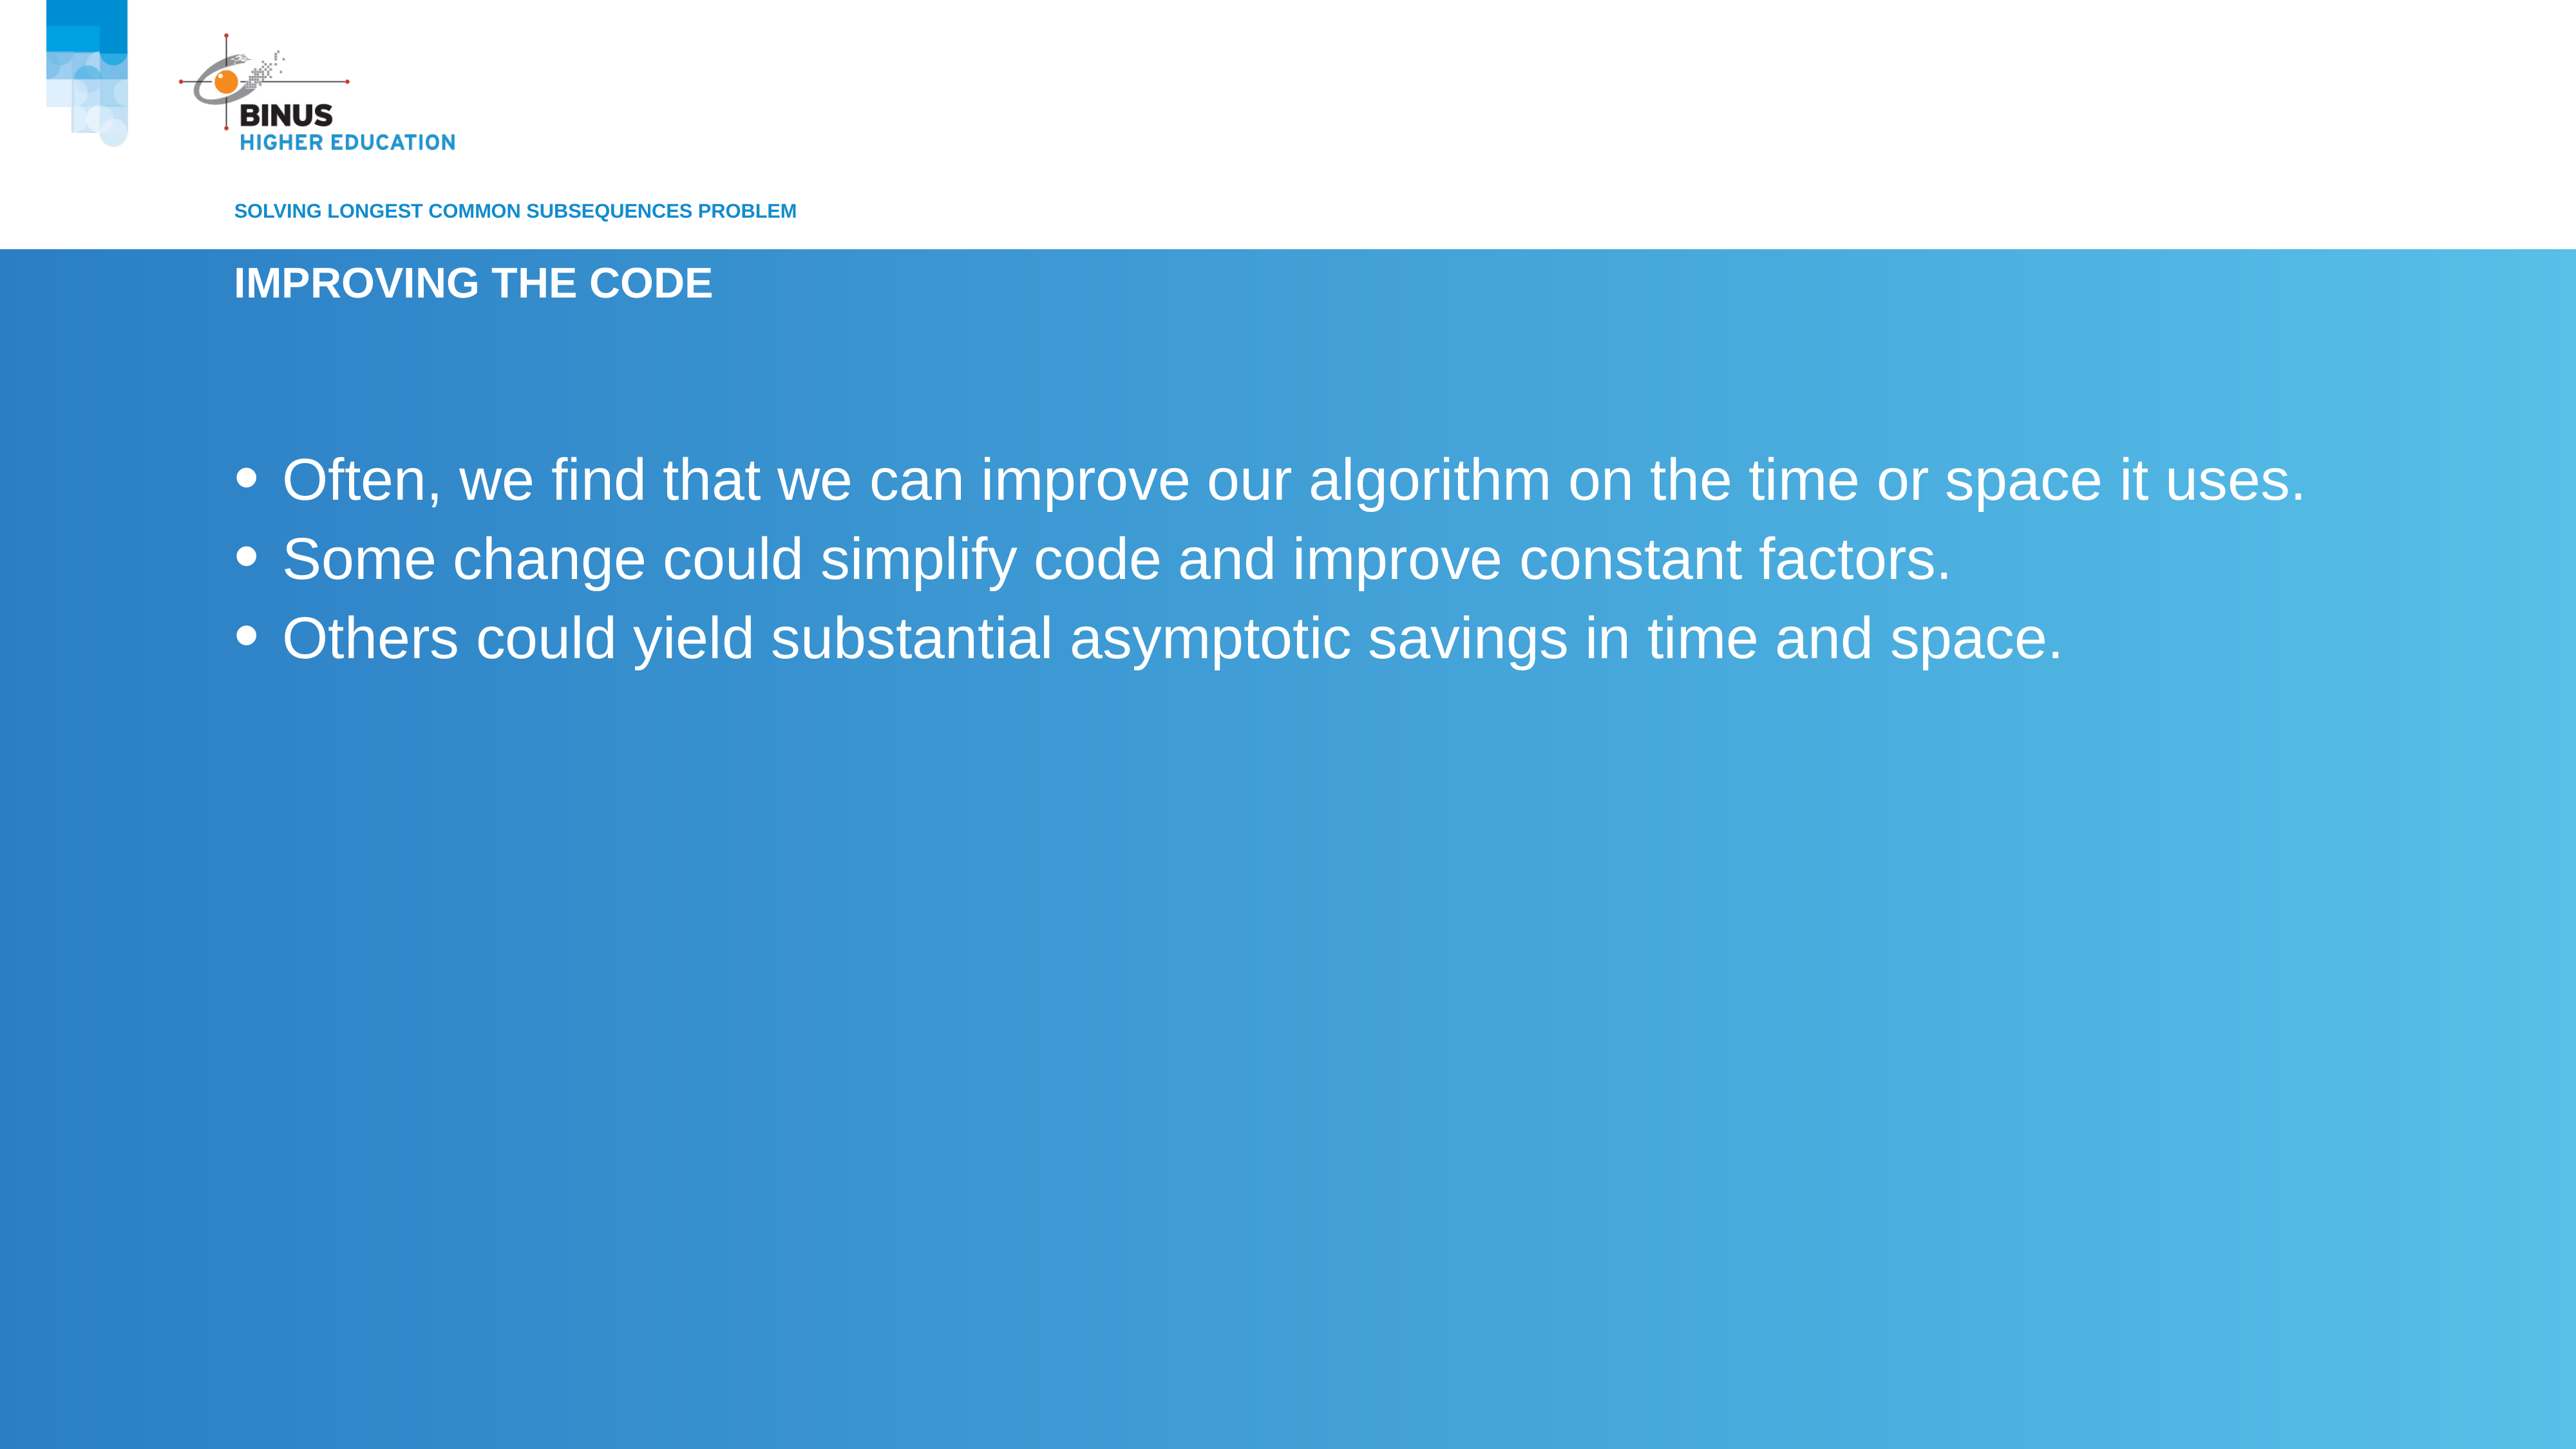

# Solving longest common subsequences problem
Improving the code
Often, we find that we can improve our algorithm on the time or space it uses.
Some change could simplify code and improve constant factors.
Others could yield substantial asymptotic savings in time and space.